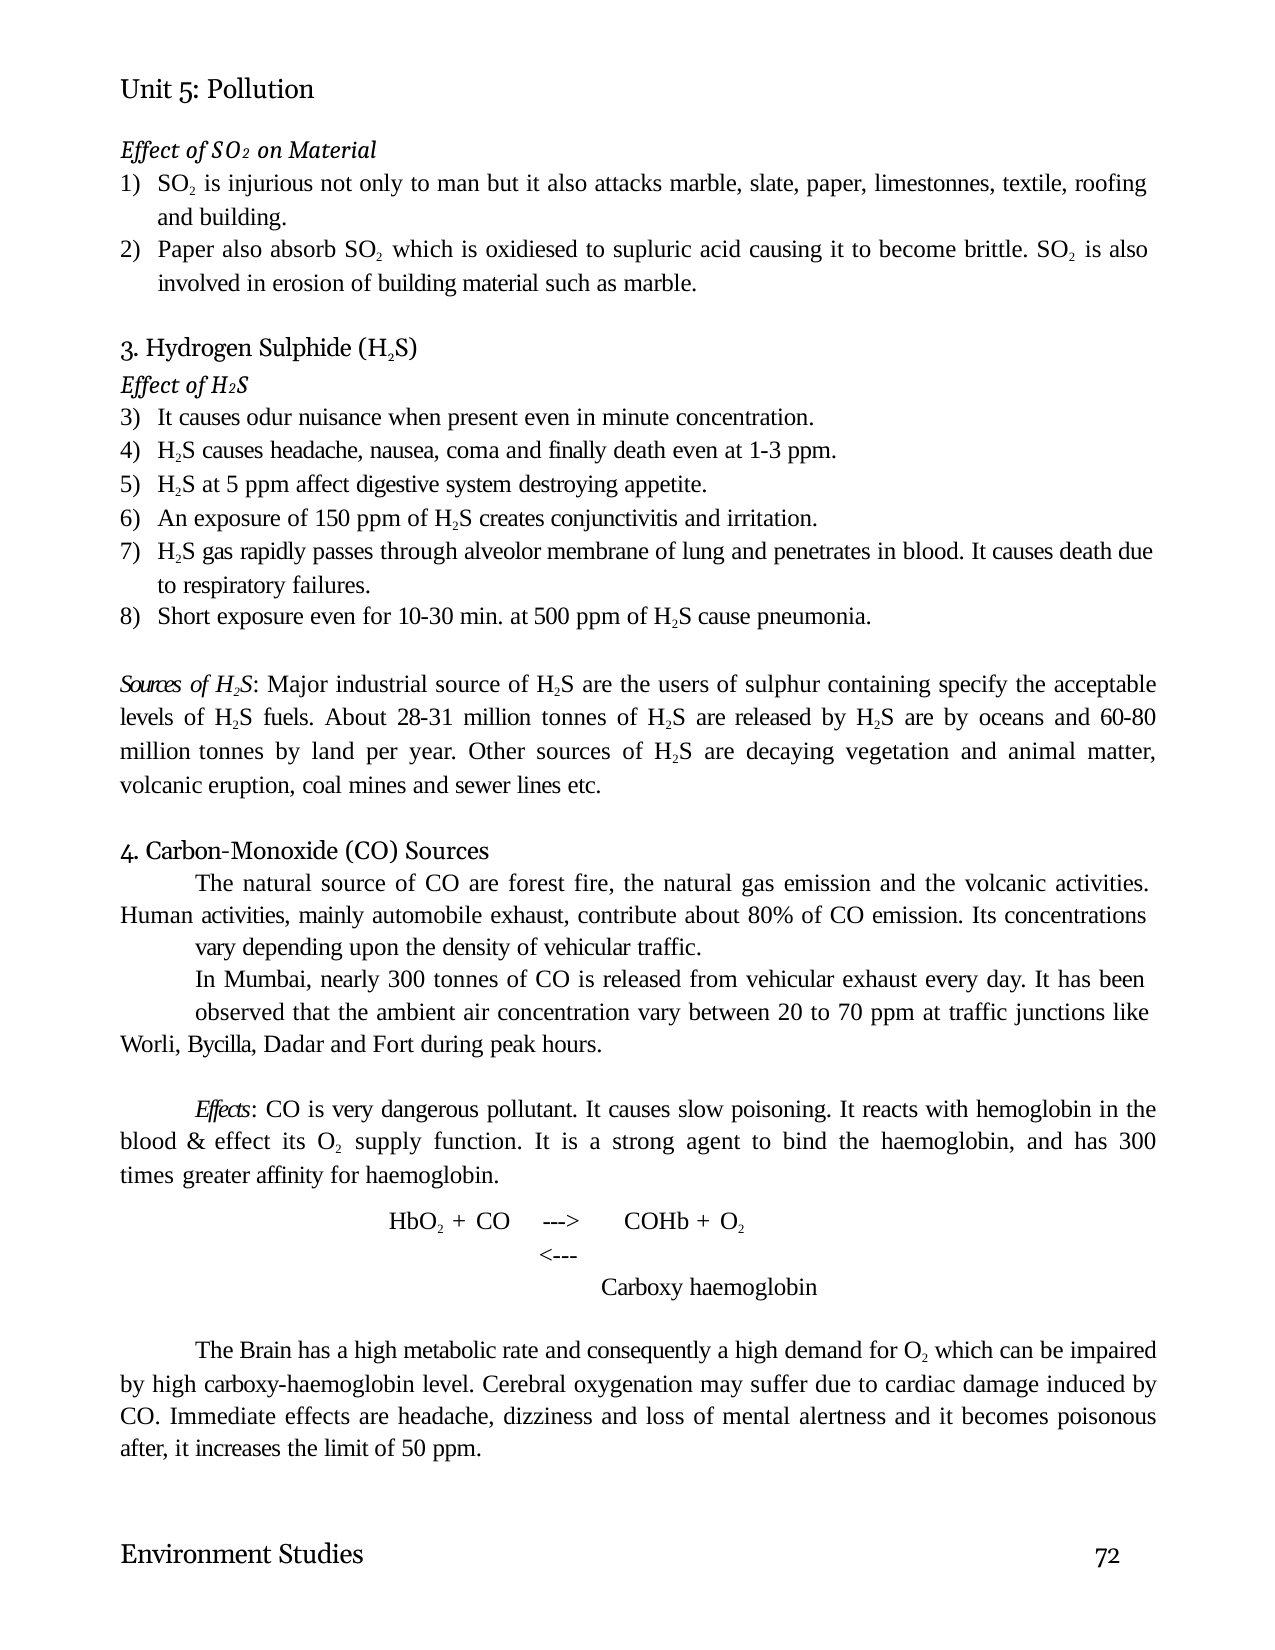

Unit 5: Pollution
Effect of SO2 on Material
SO2 is injurious not only to man but it also attacks marble, slate, paper, limestonnes, textile, roofing and building.
Paper also absorb SO2 which is oxidiesed to supluric acid causing it to become brittle. SO2 is also involved in erosion of building material such as marble.

3. Hydrogen Sulphide (H2S)
Effect of H2S
It causes odur nuisance when present even in minute concentration.
H2S causes headache, nausea, coma and finally death even at 1-3 ppm.
H2S at 5 ppm affect digestive system destroying appetite.
An exposure of 150 ppm of H2S creates conjunctivitis and irritation.
H2S gas rapidly passes through alveolor membrane of lung and penetrates in blood. It causes death due to respiratory failures.
Short exposure even for 10-30 min. at 500 ppm of H2S cause pneumonia.

Sources of H2S: Major industrial source of H2S are the users of sulphur containing specify the acceptable levels of H2S fuels. About 28-31 million tonnes of H2S are released by H2S are by oceans and 60-80 million tonnes by land per year. Other sources of H2S are decaying vegetation and animal matter, volcanic eruption, coal mines and sewer lines etc.

4. Carbon-Monoxide (CO) Sources
The natural source of CO are forest fire, the natural gas emission and the volcanic activities. Human activities, mainly automobile exhaust, contribute about 80% of CO emission. Its concentrations
vary depending upon the density of vehicular traffic.
In Mumbai, nearly 300 tonnes of CO is released from vehicular exhaust every day. It has been
observed that the ambient air concentration vary between 20 to 70 ppm at traffic junctions like Worli, Bycilla, Dadar and Fort during peak hours.

Effects: CO is very dangerous pollutant. It causes slow poisoning. It reacts with hemoglobin in the blood & effect its O2 supply function. It is a strong agent to bind the haemoglobin, and has 300 times greater affinity for haemoglobin.
--->	COHb + O2
<---
Carboxy haemoglobin
HbO2 + CO
The Brain has a high metabolic rate and consequently a high demand for O2 which can be impaired by high carboxy-haemoglobin level. Cerebral oxygenation may suffer due to cardiac damage induced by CO. Immediate effects are headache, dizziness and loss of mental alertness and it becomes poisonous after, it increases the limit of 50 ppm.
Environment Studies
72